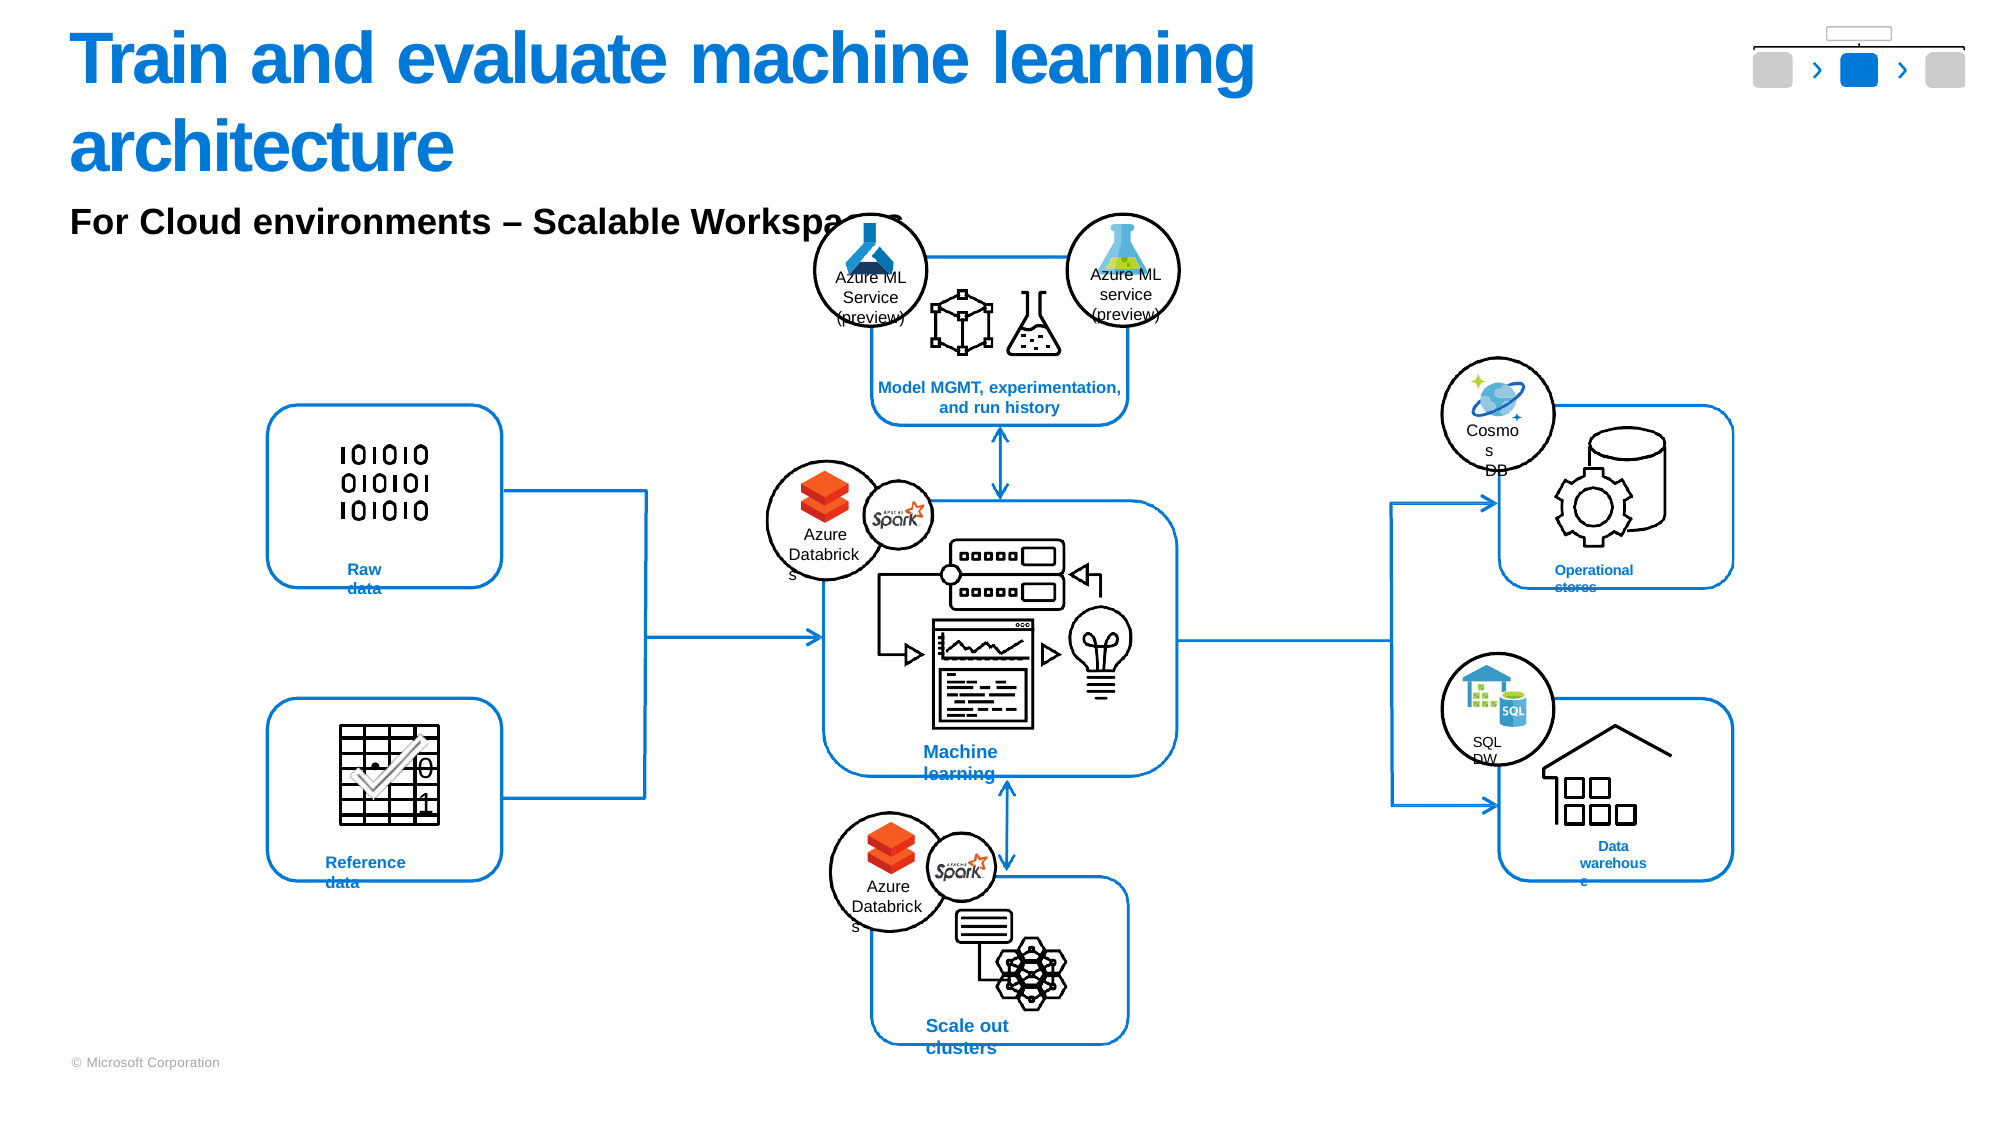

# Train and evaluate machine learning architecture
For Cloud environments – Scalable Workspaces

Azure ML  service  (preview)

Azure ML  Service  (preview)

Model MGMT, experimentation,
and run history

Cosmos  DB

Azure  Databricks
Raw data
Operational stores

SQL DW

Machine learning

0

1

Data  warehouse

Reference data

Azure  Databricks
Scale out clusters
© Microsoft Corporation